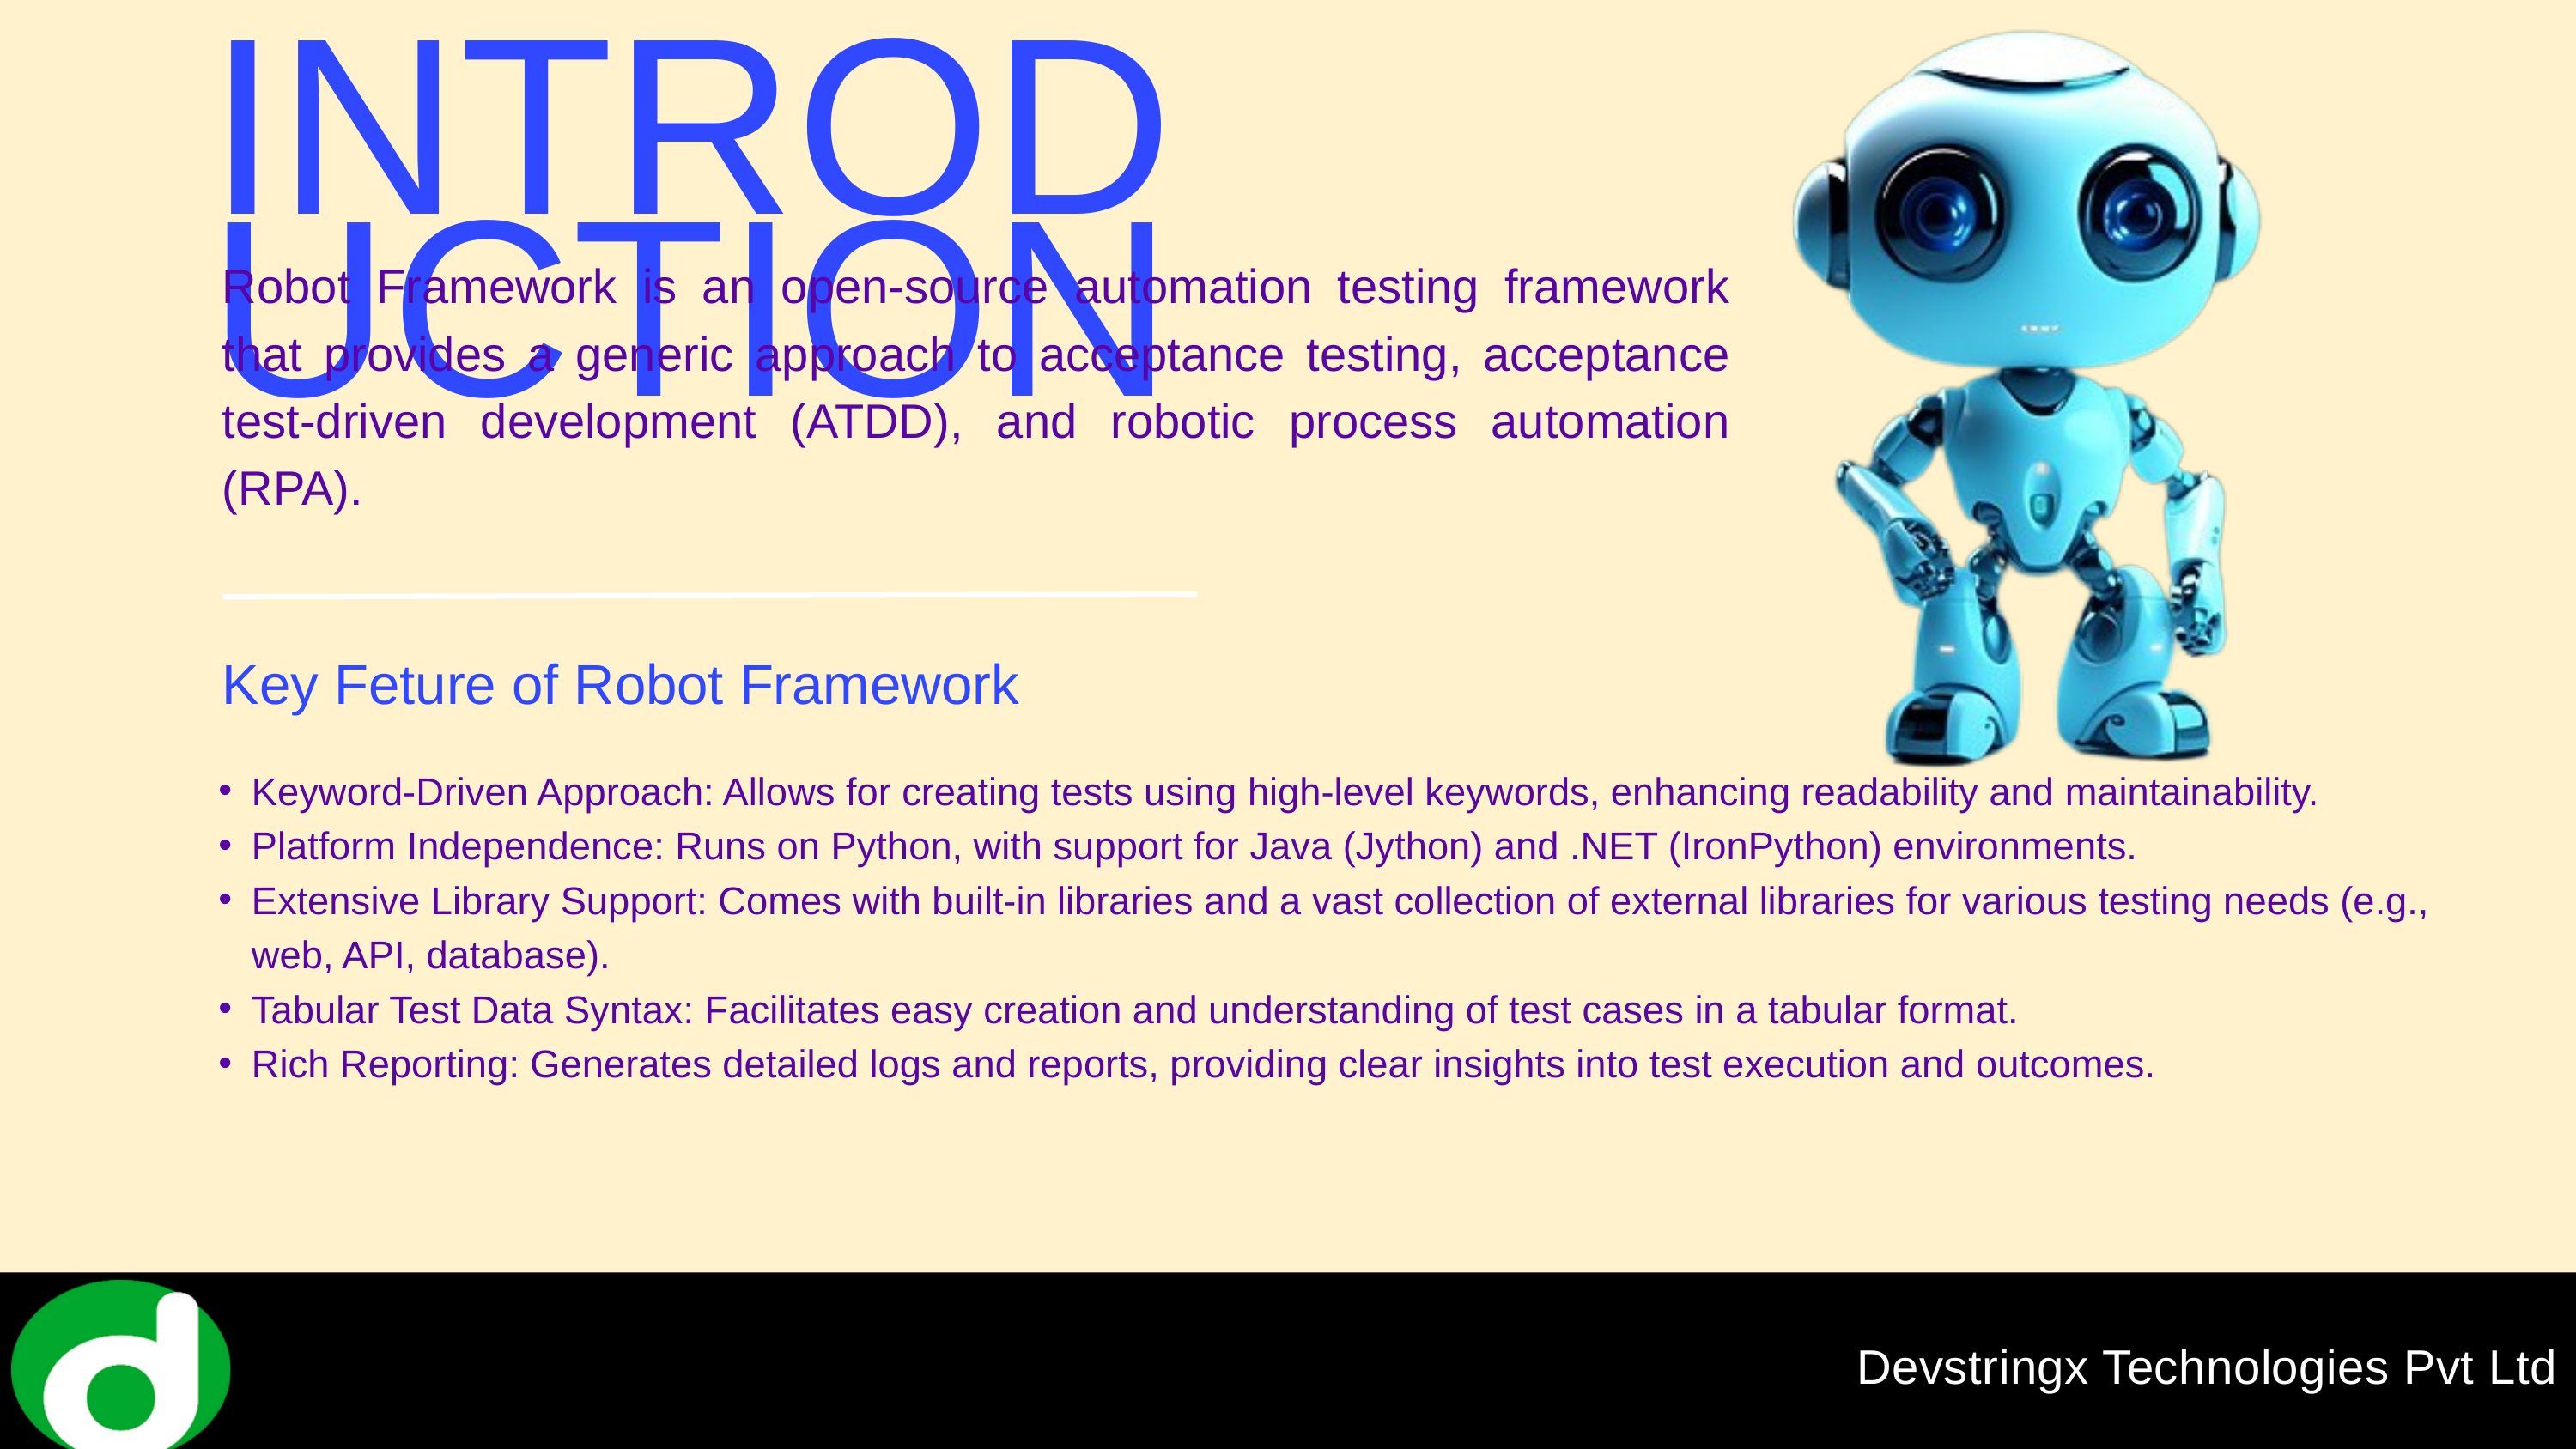

INTRODUCTION
Robot Framework is an open-source automation testing framework that provides a generic approach to acceptance testing, acceptance test-driven development (ATDD), and robotic process automation (RPA).

Key Feture of Robot Framework
Keyword-Driven Approach: Allows for creating tests using high-level keywords, enhancing readability and maintainability.
Platform Independence: Runs on Python, with support for Java (Jython) and .NET (IronPython) environments.
Extensive Library Support: Comes with built-in libraries and a vast collection of external libraries for various testing needs (e.g., web, API, database).
Tabular Test Data Syntax: Facilitates easy creation and understanding of test cases in a tabular format.
Rich Reporting: Generates detailed logs and reports, providing clear insights into test execution and outcomes.

Devstringx Technologies Pvt Ltd